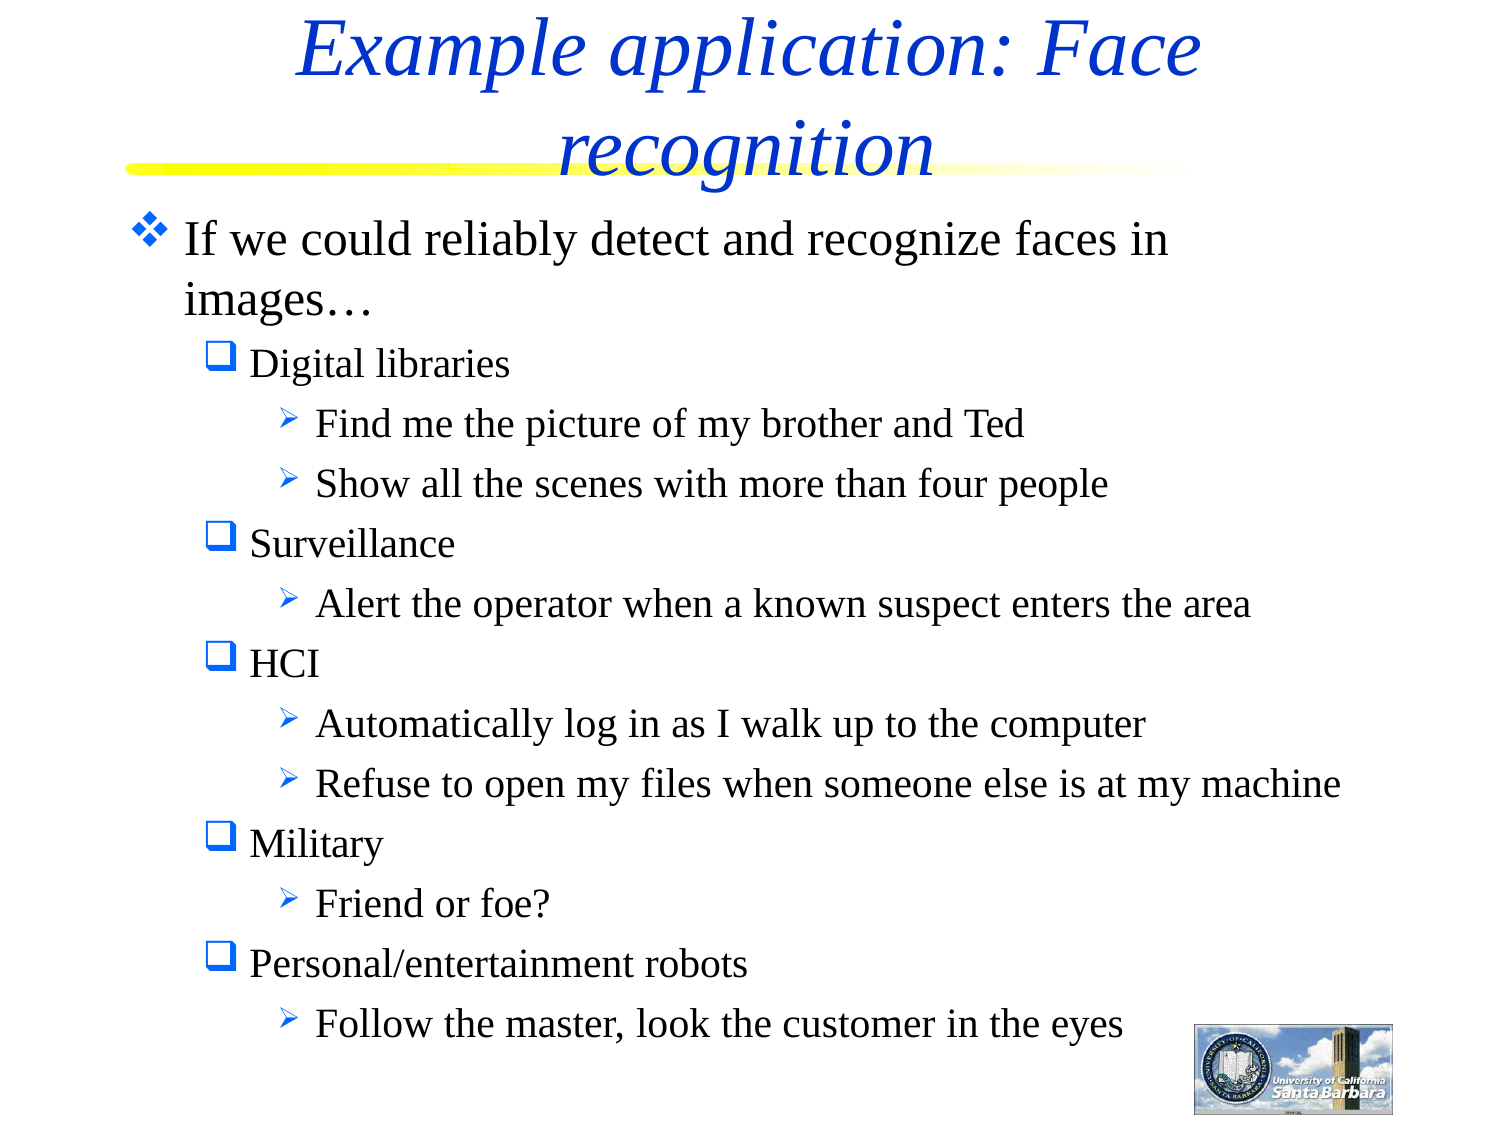

# Example application: Face recognition
If we could reliably detect and recognize faces in images…
Digital libraries
Find me the picture of my brother and Ted
Show all the scenes with more than four people
Surveillance
Alert the operator when a known suspect enters the area
HCI
Automatically log in as I walk up to the computer
Refuse to open my files when someone else is at my machine
Military
Friend or foe?
Personal/entertainment robots
Follow the master, look the customer in the eyes